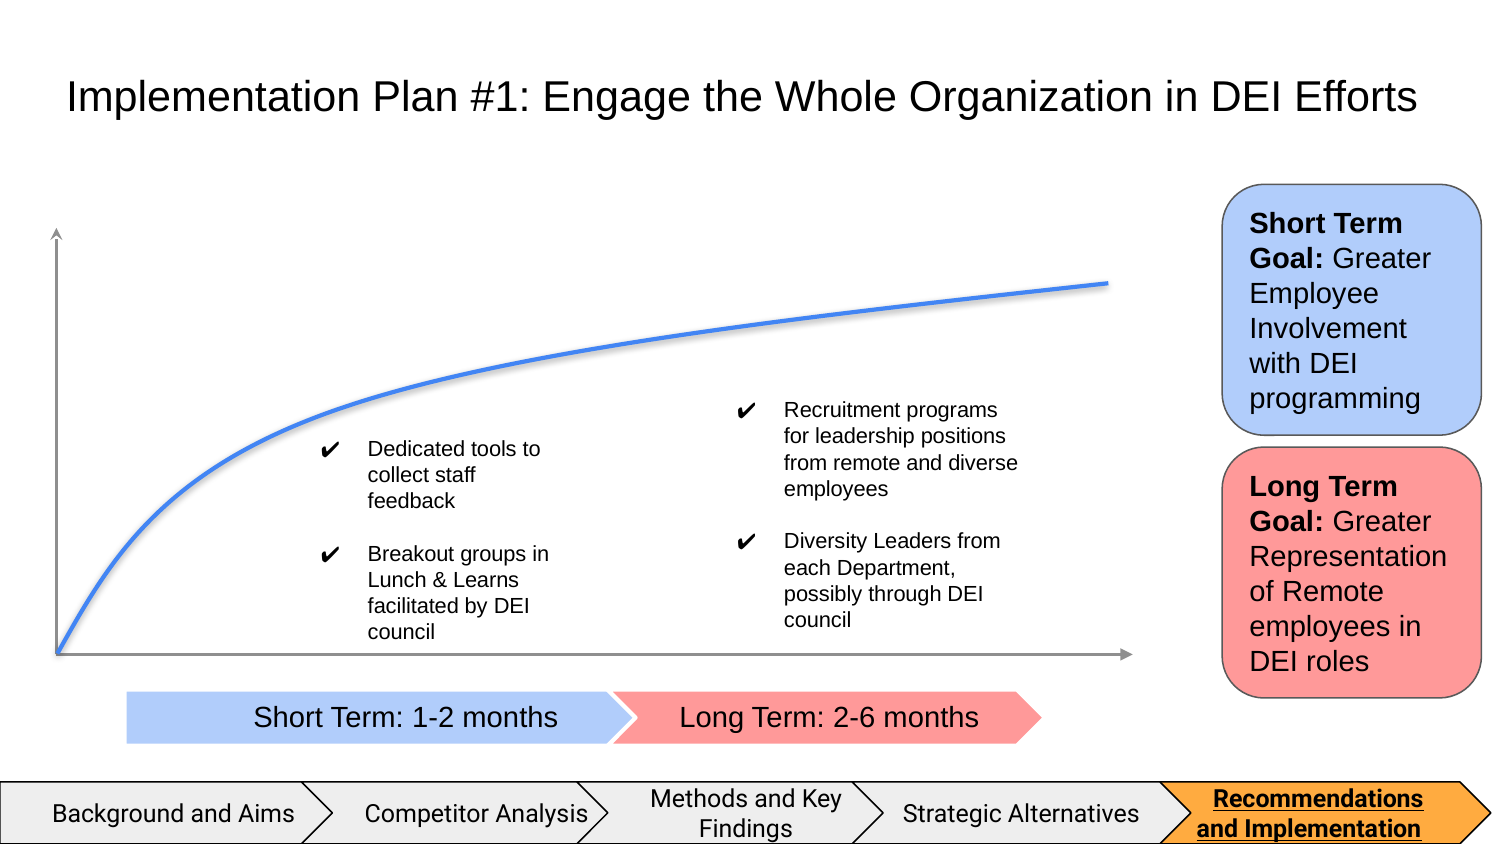

# Implementation Plan #1: Engage the Whole Organization in DEI Efforts
Short Term Goal: Greater Employee Involvement with DEI programming

Recruitment programs for leadership positions from remote and diverse employees

Diversity Leaders from each Department, possibly through DEI council
Dedicated tools to collect staff feedback

Breakout groups in Lunch & Learns facilitated by DEI council
Long Term Goal: Greater Representation of Remote employees in DEI roles

Long Term: 2-6 months
Short Term: 1-2 months
   Recommendations and Implementation
Competitor Analysis
Competitor Analysis
Methods and Key Findings
Methods and Key Findings
Strategic Alternatives
Strategic Alternatives
Strategic recommendations &
Background and Aims
Background and Aims